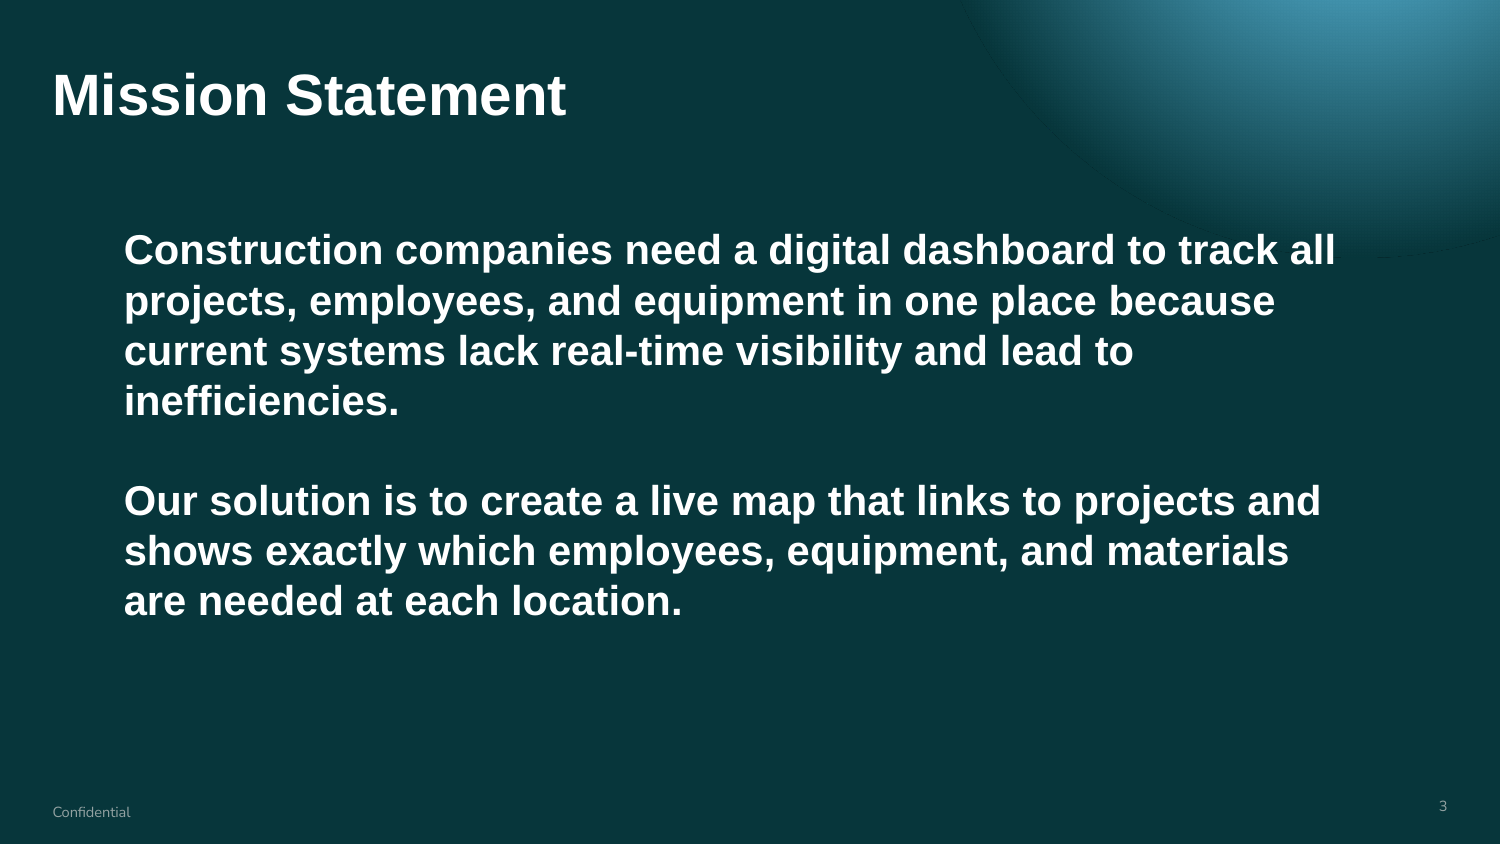

# Mission Statement
Construction companies need a digital dashboard to track all projects, employees, and equipment in one place because current systems lack real-time visibility and lead to inefficiencies.

Our solution is to create a live map that links to projects and shows exactly which employees, equipment, and materials are needed at each location.

Confidential